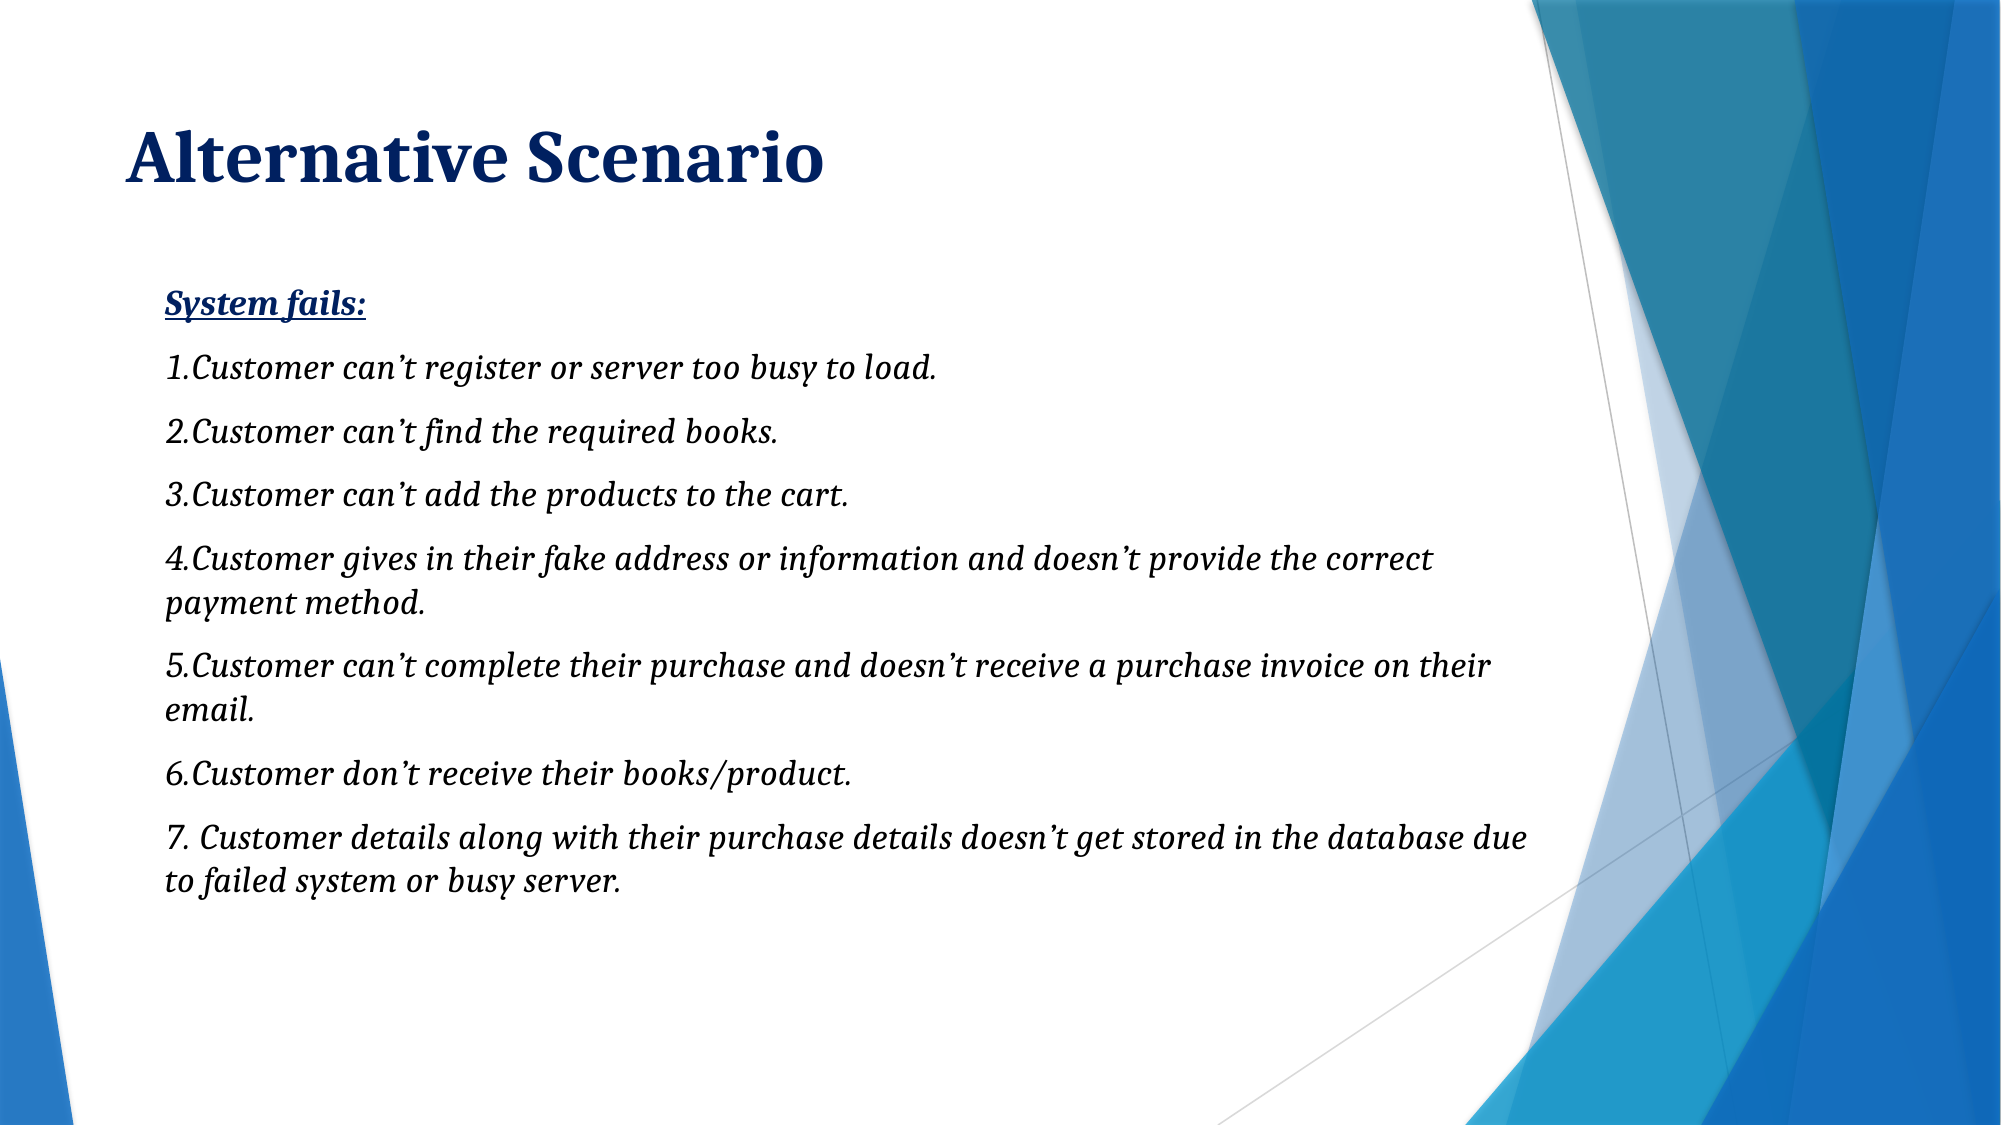

# Alternative Scenario
System fails:
1.Customer can’t register or server too busy to load.
2.Customer can’t find the required books.
3.Customer can’t add the products to the cart.
4.Customer gives in their fake address or information and doesn’t provide the correct payment method.
5.Customer can’t complete their purchase and doesn’t receive a purchase invoice on their email.
6.Customer don’t receive their books/product.
7. Customer details along with their purchase details doesn’t get stored in the database due to failed system or busy server.